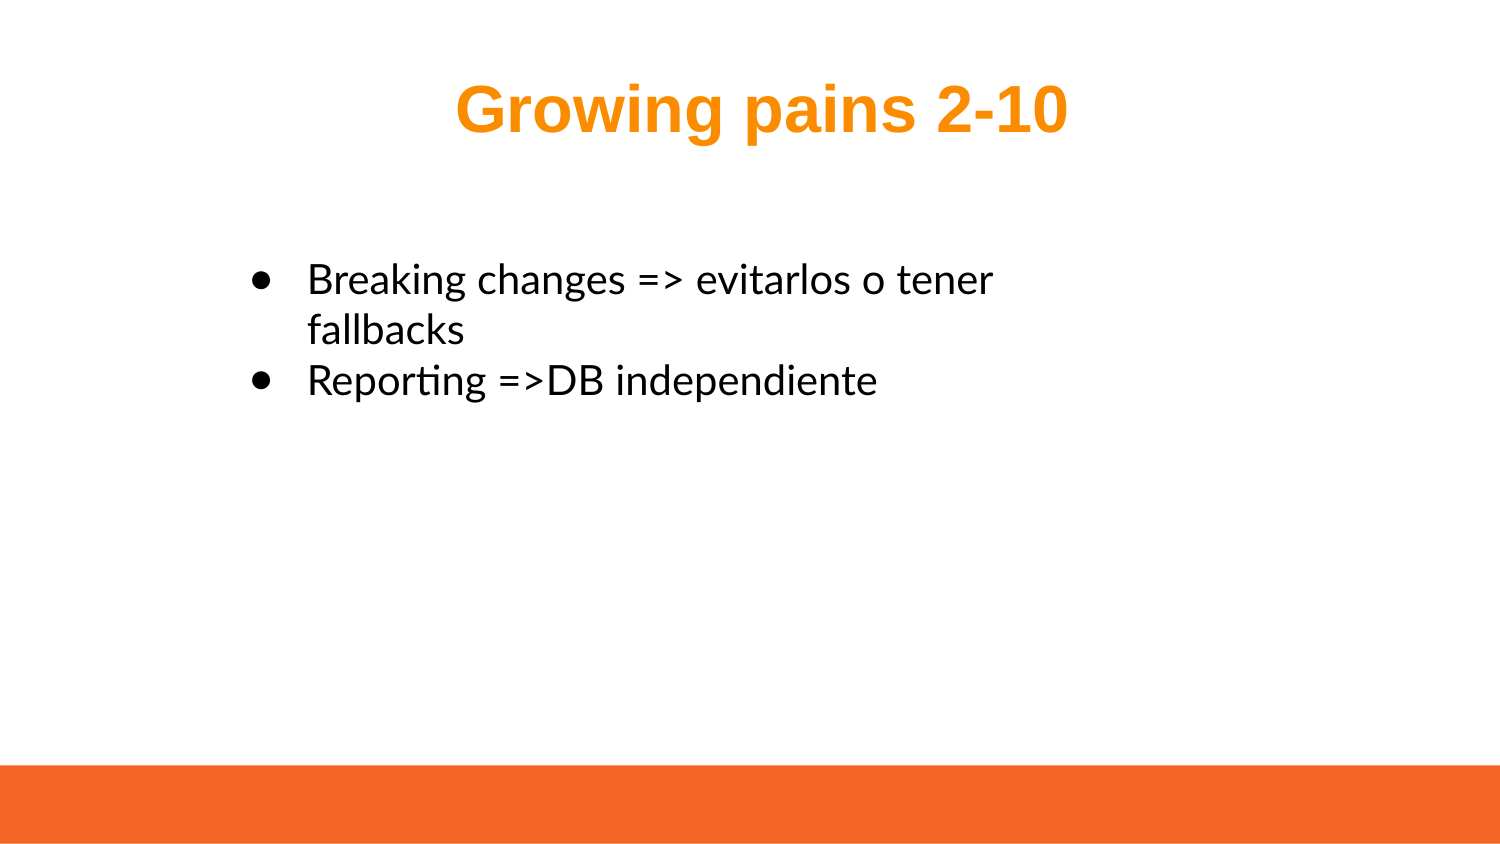

# Growing pains 2-10

Breaking changes => evitarlos o tener fallbacks
Reporting =>DB independiente